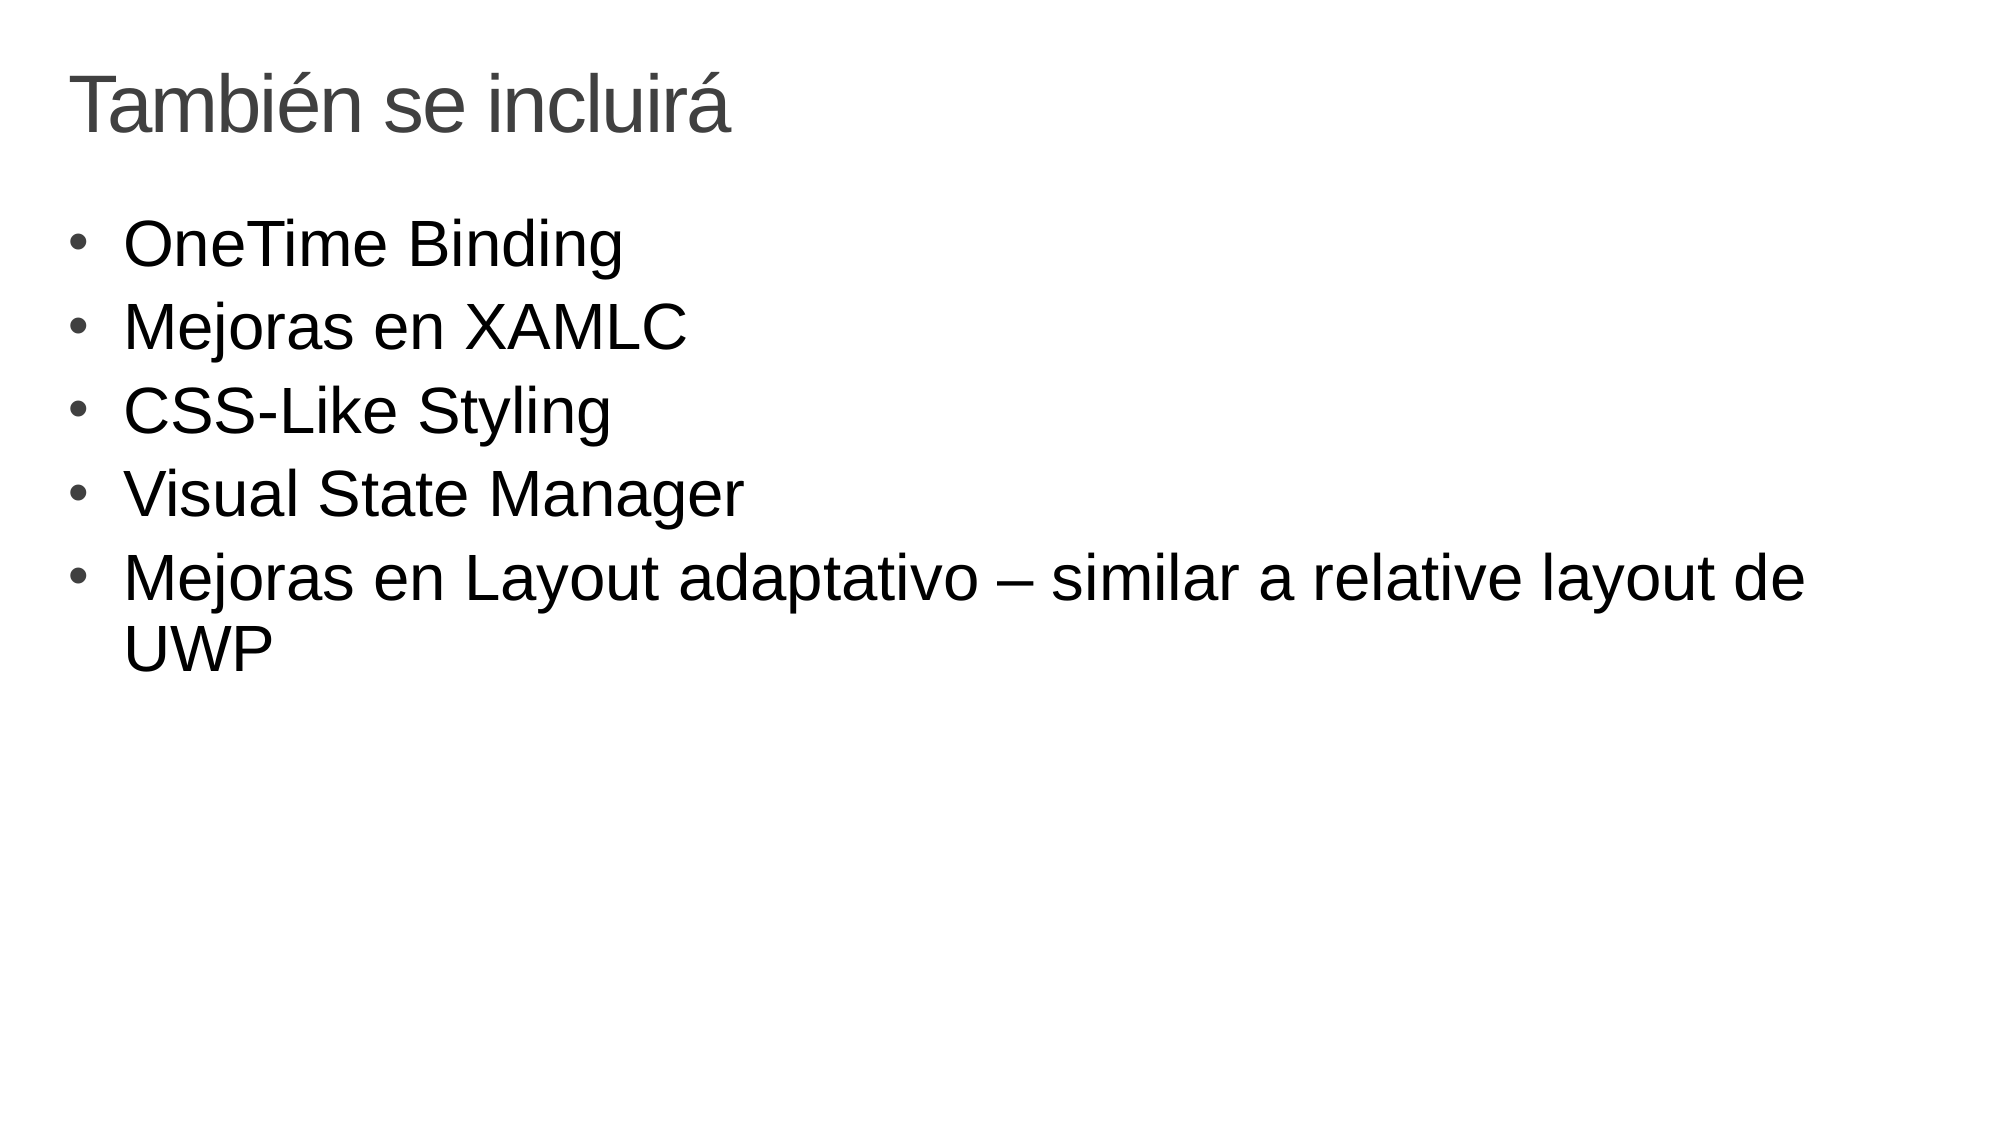

# También se incluirá
OneTime Binding
Mejoras en XAMLC
CSS-Like Styling
Visual State Manager
Mejoras en Layout adaptativo – similar a relative layout de UWP